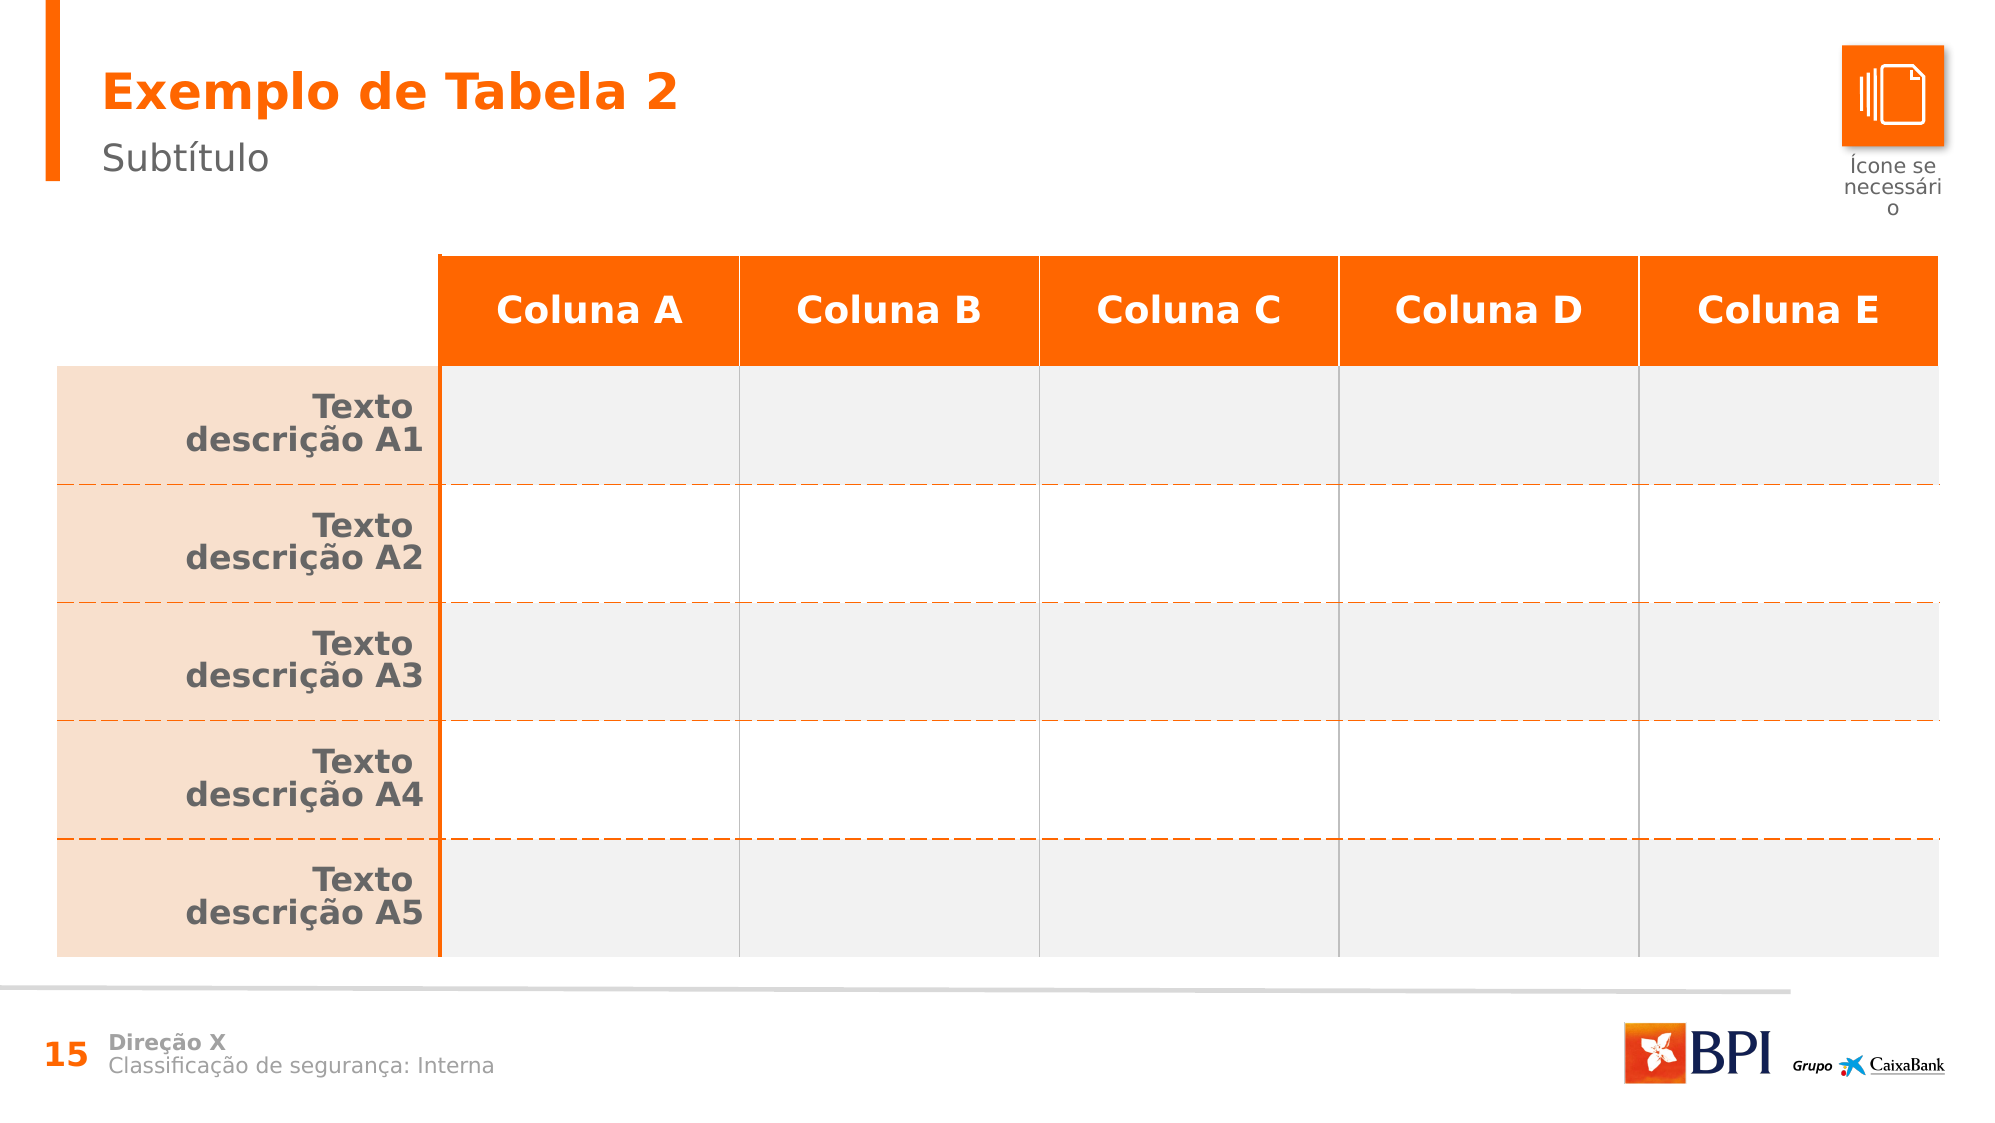

Exemplo de Tabela 2

Subtítulo
Ícone se necessário

|  | Coluna A | Coluna B | Coluna C | Coluna D | Coluna E |
| --- | --- | --- | --- | --- | --- |
| Texto descrição A1 |  |  |  |  |  |
| Texto descrição A2 |  |  |  |  |  |
| Texto descrição A3 |  |  |  |  |  |
| Texto descrição A4 |  |  |  |  |  |
| Texto descrição A5 |  |  |  |  |  |
15